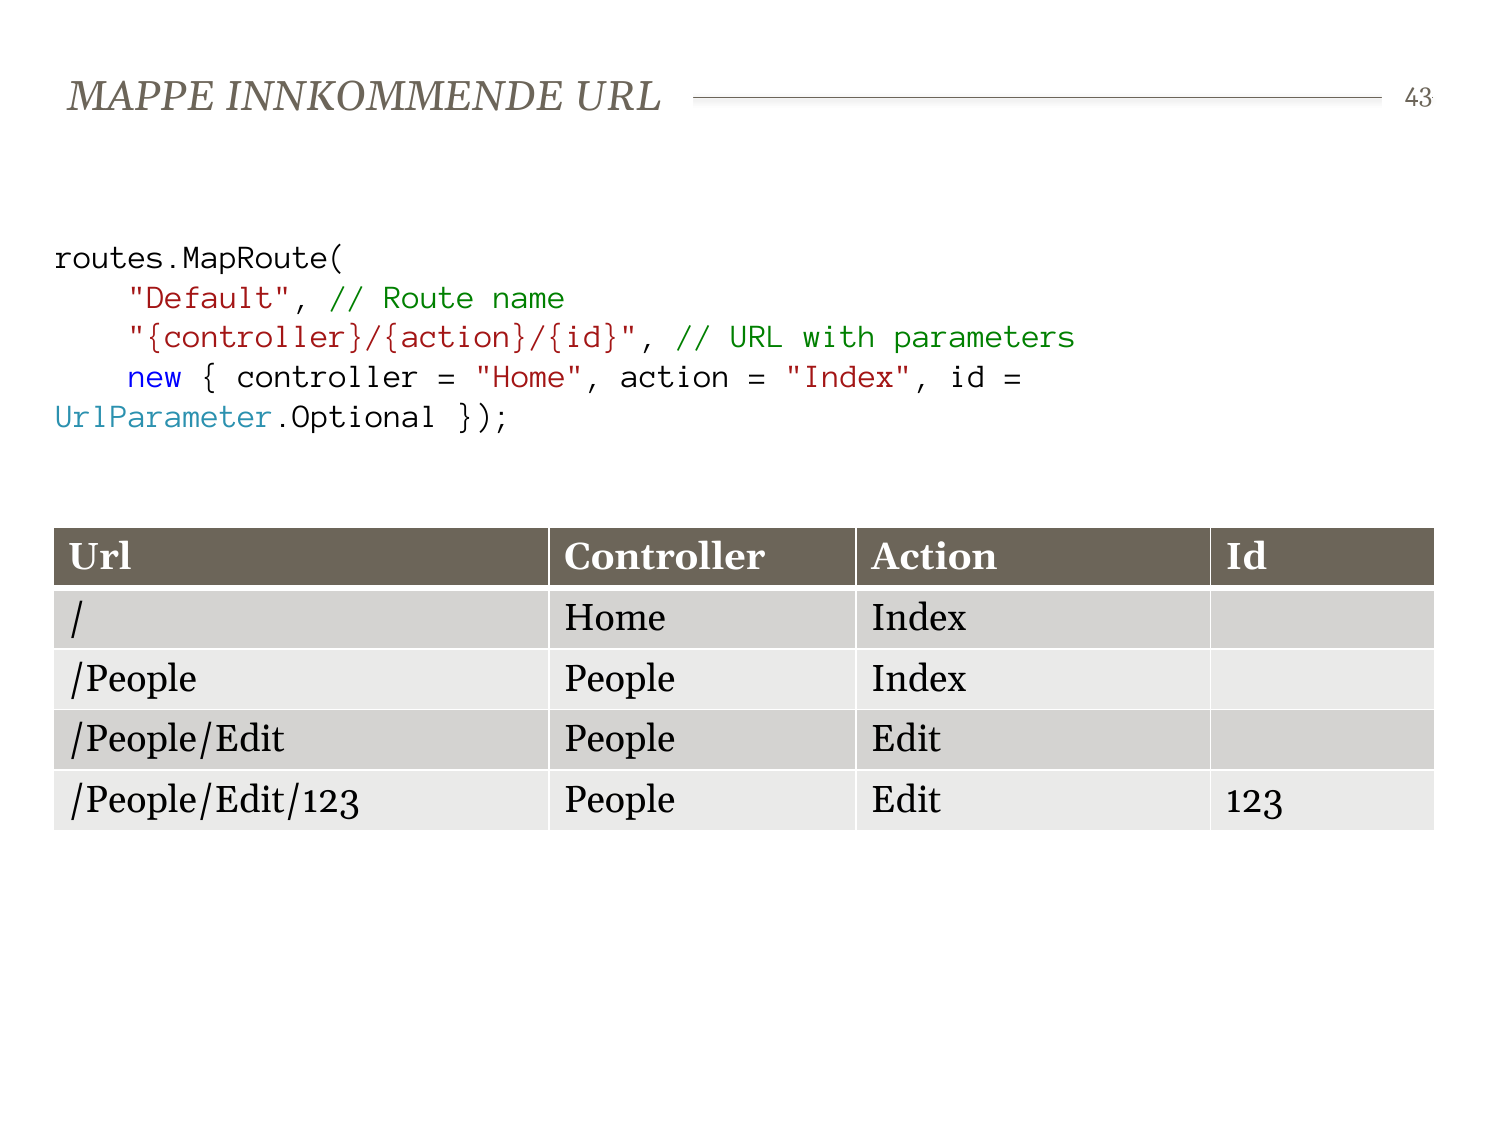

# Mappe Innkommende Url
43
routes.MapRoute(
    "Default", // Route name
    "{controller}/{action}/{id}", // URL with parameters
    new { controller = "Home", action = "Index", id = UrlParameter.Optional });
| Url | Controller | Action | Id |
| --- | --- | --- | --- |
| / | Home | Index |  |
| /People | People | Index |  |
| /People/Edit | People | Edit |  |
| /People/Edit/123 | People | Edit | 123 |